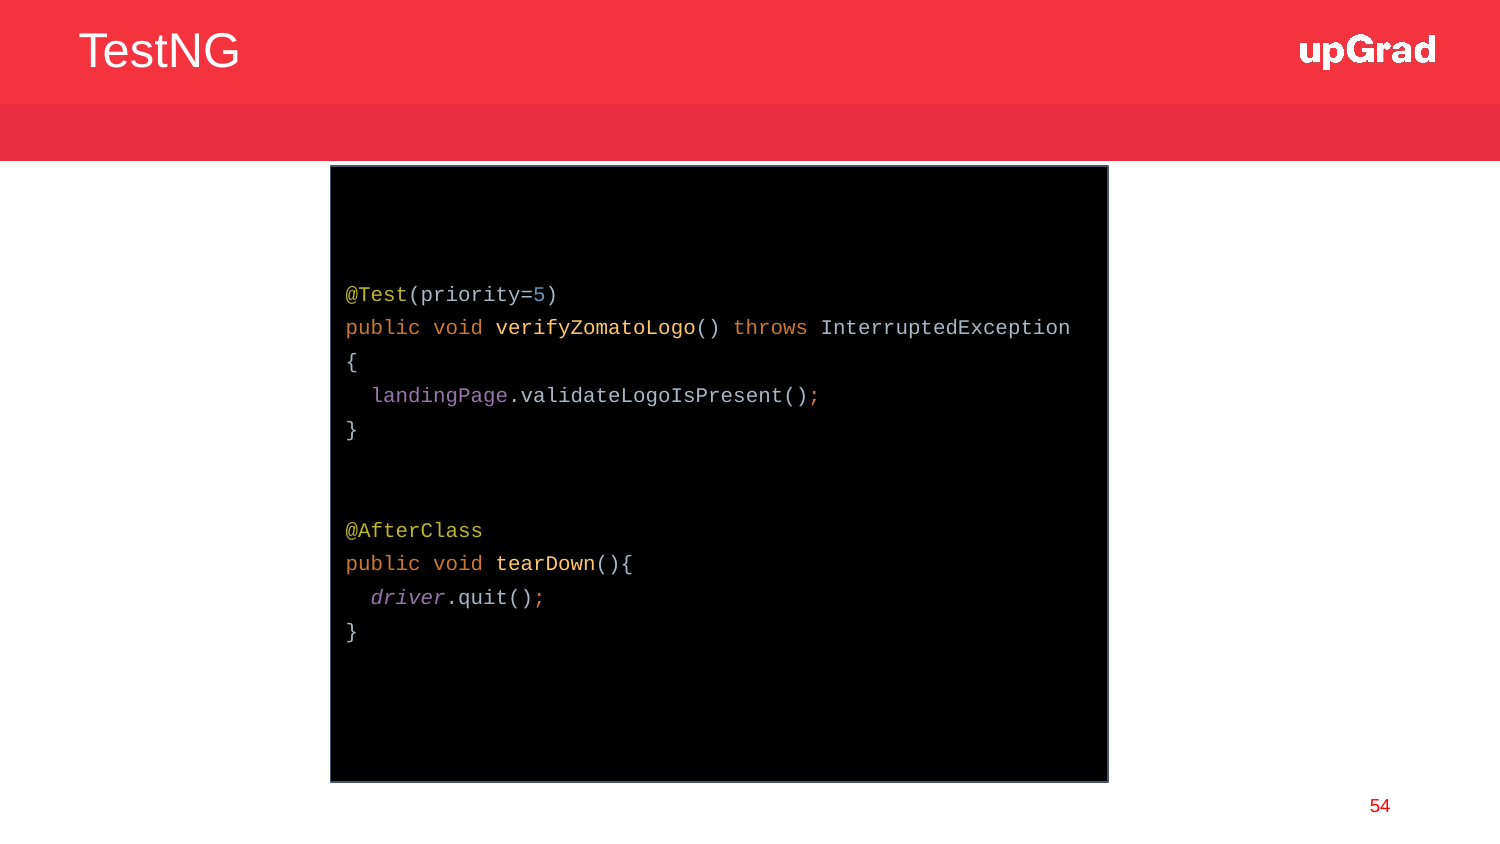

TestNG

@Test(priority=5)
public void verifyZomatoLogo() throws InterruptedException {
  landingPage.validateLogoIsPresent();
}

@AfterClass
public void tearDown(){
  driver.quit();
}

54